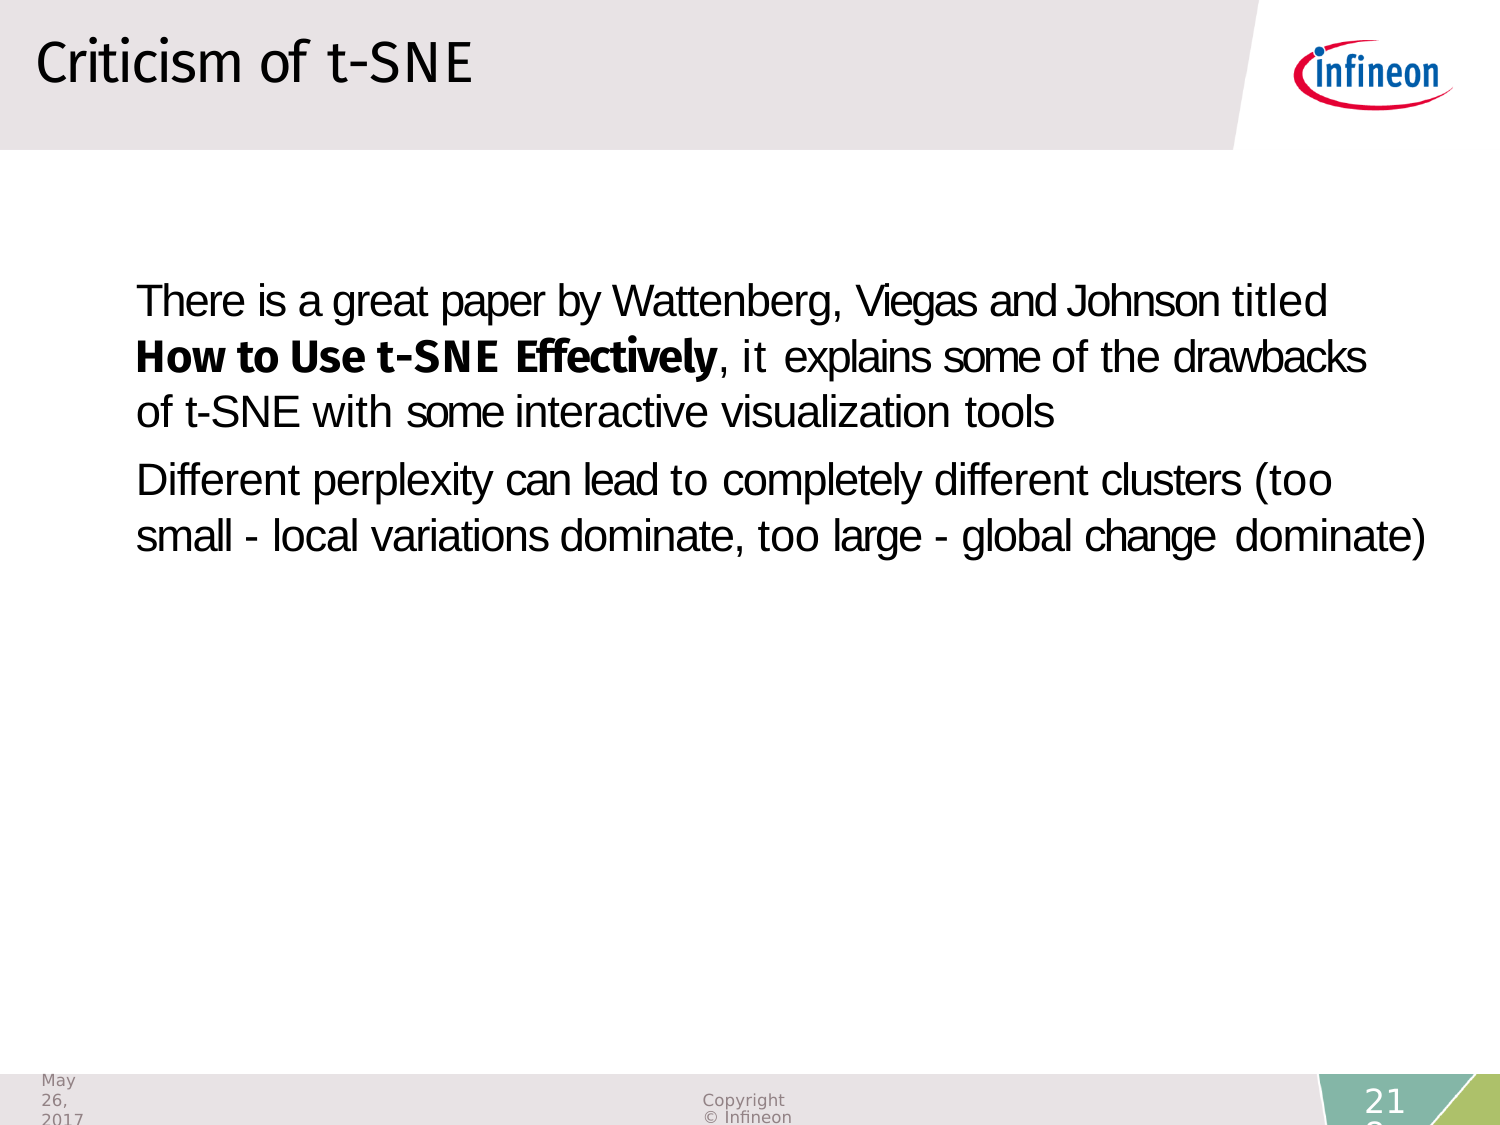

Criticism of t-SNE
There is a great paper by Wattenberg, Viegas and Johnson titled  How to Use t-SNE Effectively, it explains some of the drawbacks  of t-SNE with some interactive visualization tools
Different perplexity can lead to completely different clusters (too  small - local variations dominate, too large - global change dominate)

May 26, 2017
Copyright © Infineon Technologies AG 2019. All rights reserved.
218